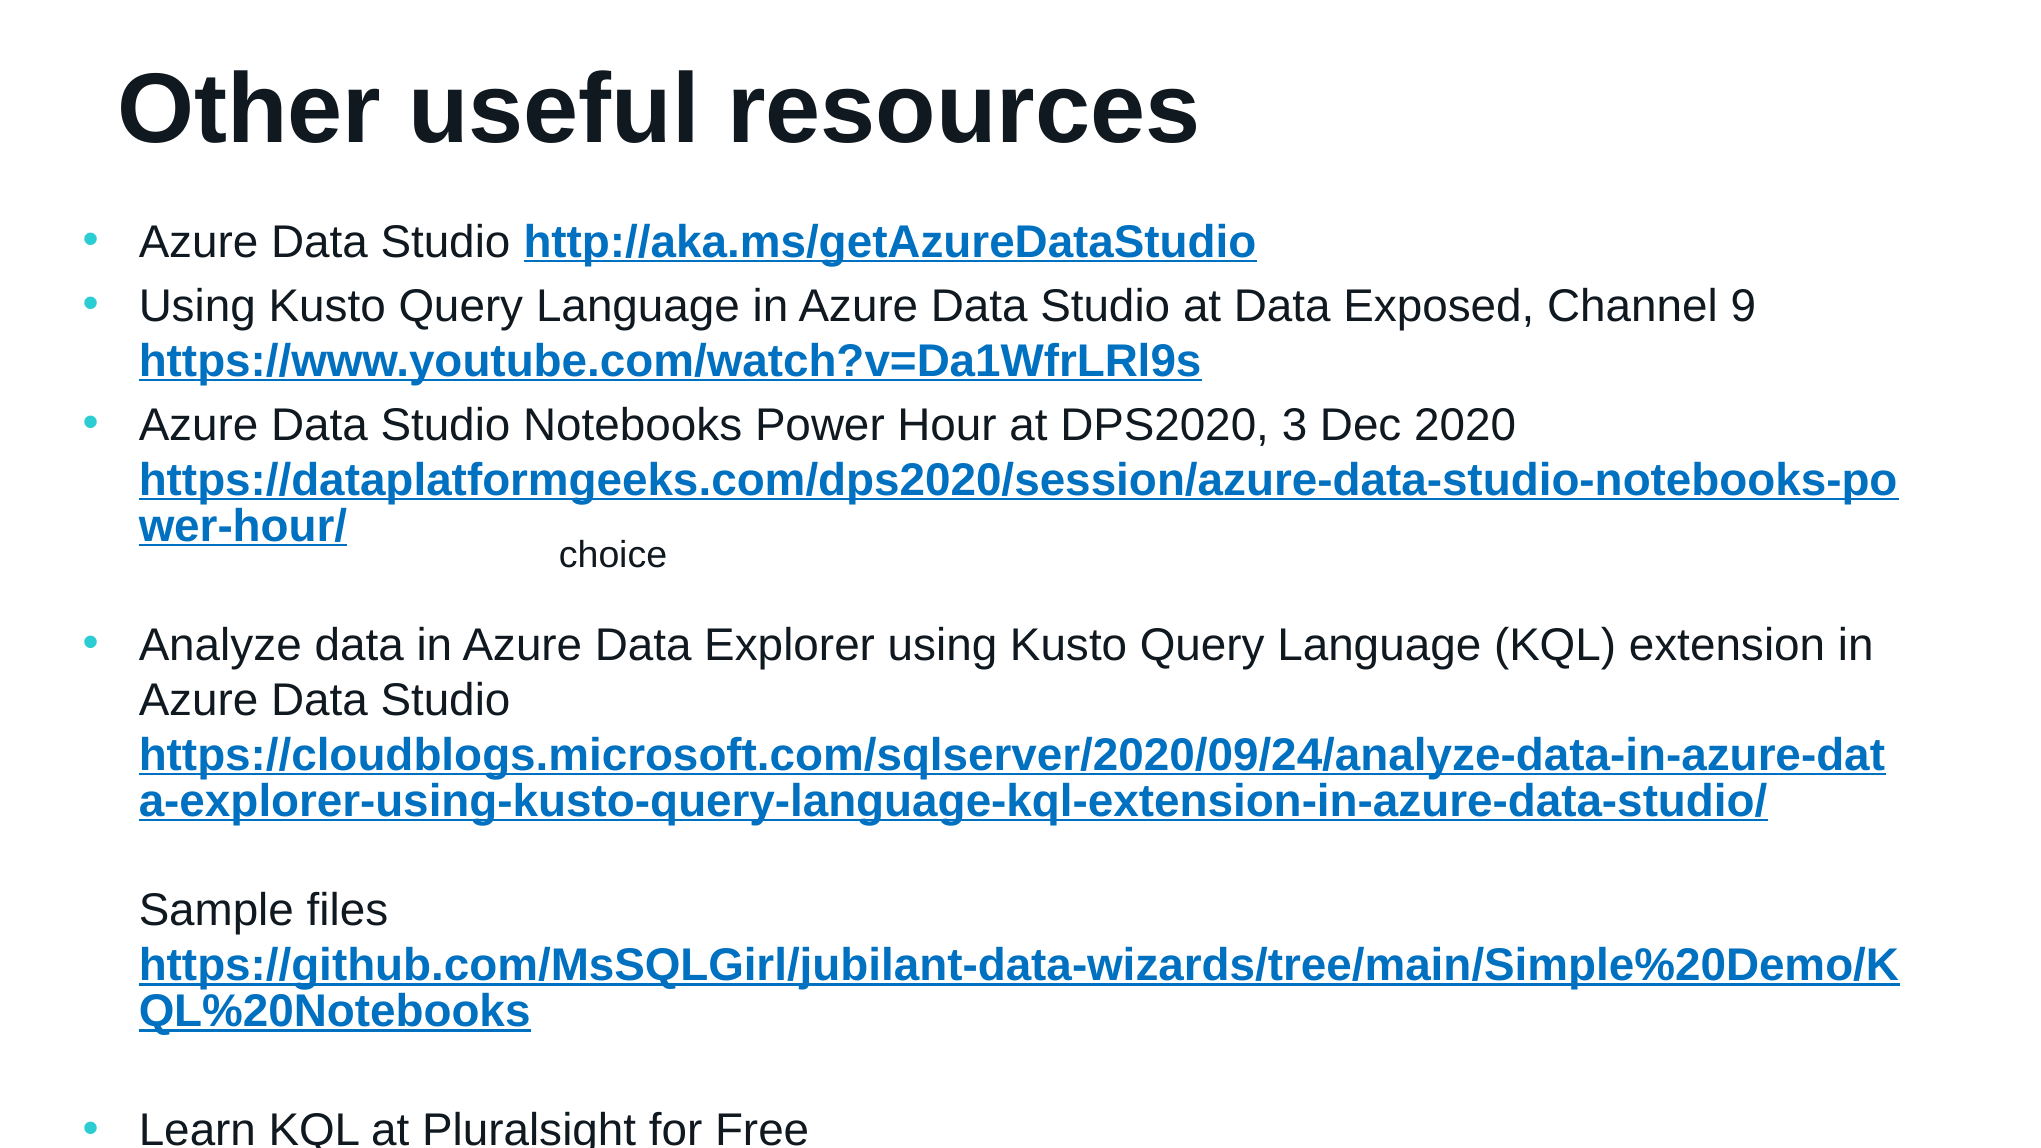

# Other useful resources
Azure Data Studio http://aka.ms/getAzureDataStudio
Using Kusto Query Language in Azure Data Studio at Data Exposed, Channel 9 https://www.youtube.com/watch?v=Da1WfrLRl9s
Azure Data Studio Notebooks Power Hour at DPS2020, 3 Dec 2020 https://dataplatformgeeks.com/dps2020/session/azure-data-studio-notebooks-power-hour/
Analyze data in Azure Data Explorer using Kusto Query Language (KQL) extension in Azure Data Studio https://cloudblogs.microsoft.com/sqlserver/2020/09/24/analyze-data-in-azure-data-explorer-using-kusto-query-language-kql-extension-in-azure-data-studio/
Sample files https://github.com/MsSQLGirl/jubilant-data-wizards/tree/main/Simple%20Demo/KQL%20Notebooks
Learn KQL at Pluralsight for Free https://www.pluralsight.com/courses/kusto-query-language-kql-from-scratch
choice